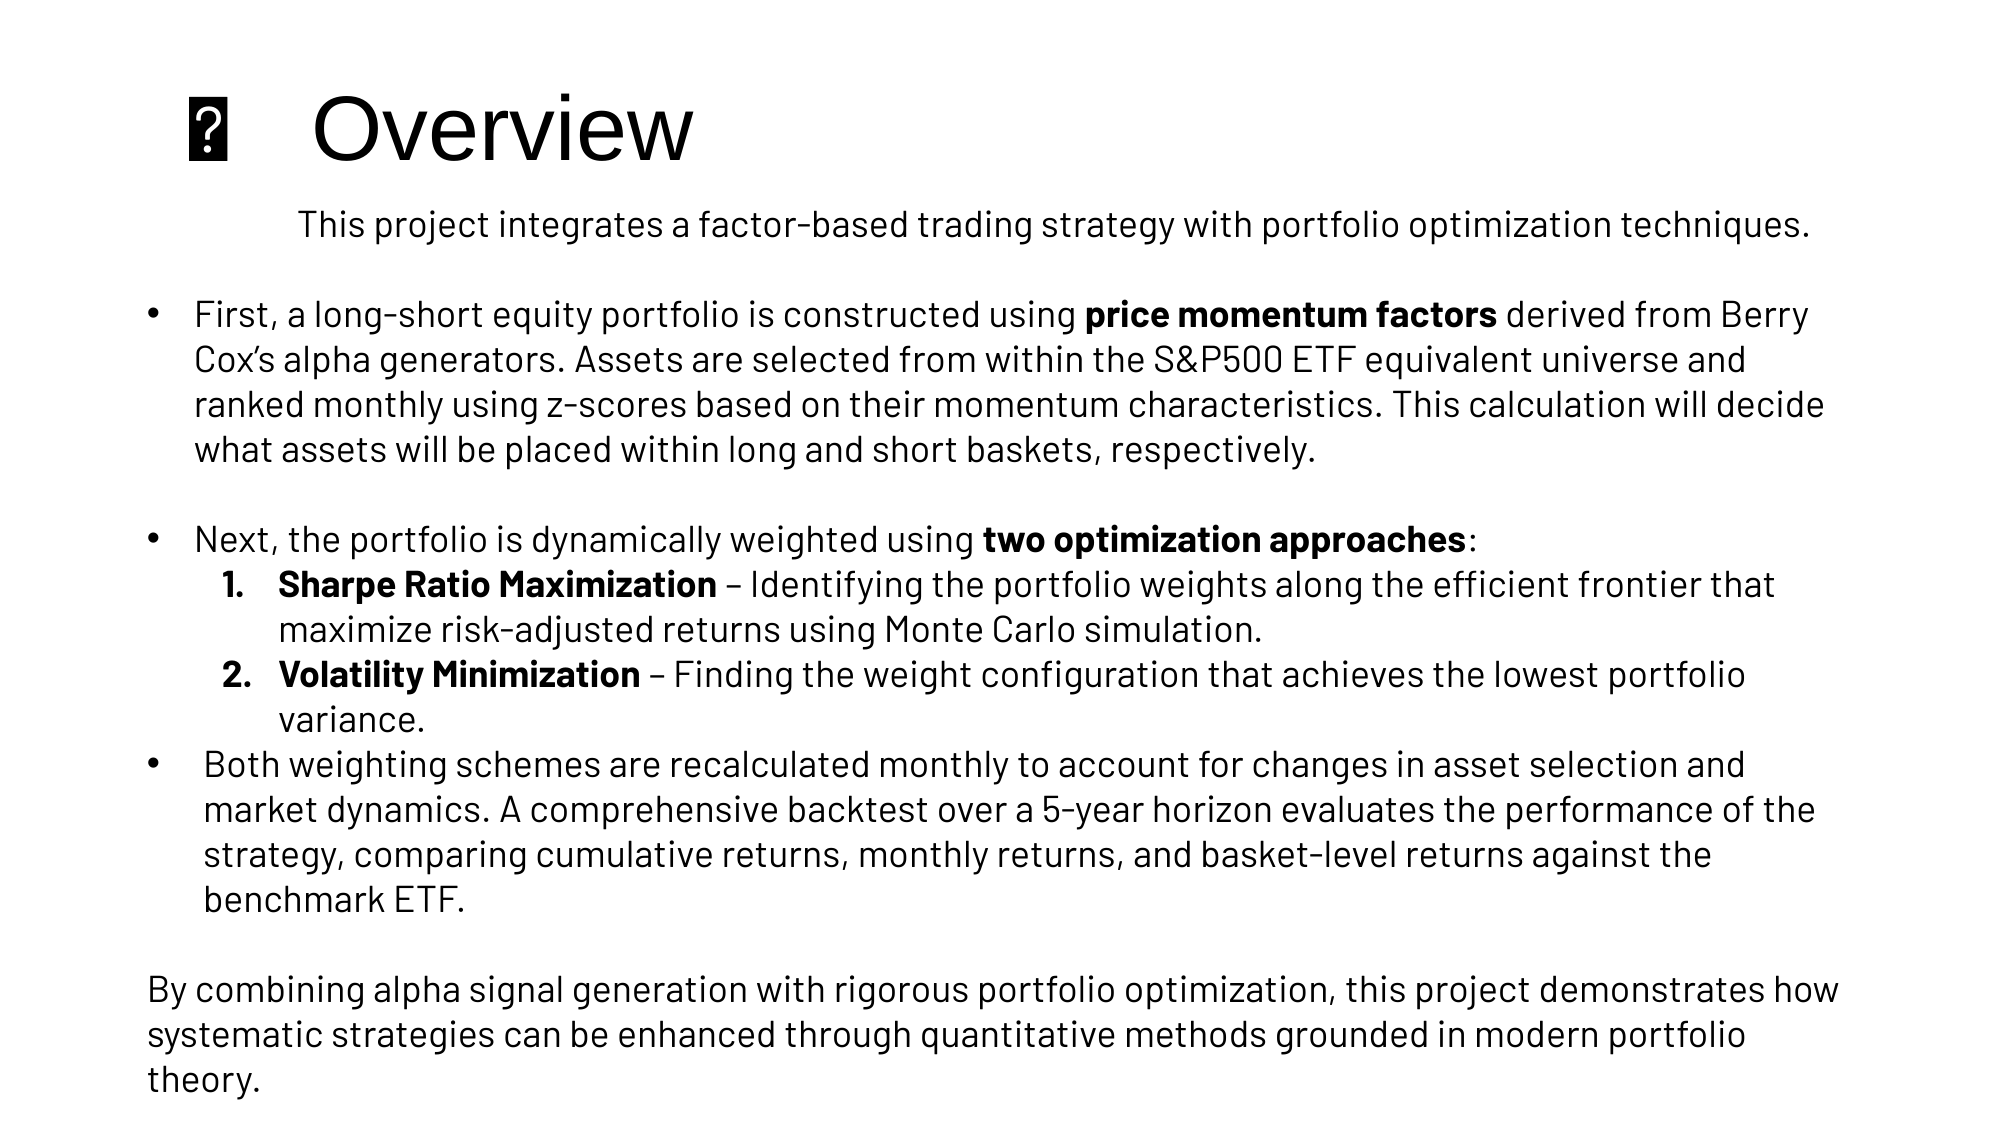

# Overview
🧭
	This project integrates a factor-based trading strategy with portfolio optimization techniques.

First, a long-short equity portfolio is constructed using price momentum factors derived from Berry Cox’s alpha generators. Assets are selected from within the S&P500 ETF equivalent universe and ranked monthly using z-scores based on their momentum characteristics. This calculation will decide  what assets will be placed within long and short baskets, respectively.

Next, the portfolio is dynamically weighted using two optimization approaches:
Sharpe Ratio Maximization – Identifying the portfolio weights along the efficient frontier that maximize risk-adjusted returns using Monte Carlo simulation.
Volatility Minimization – Finding the weight configuration that achieves the lowest portfolio variance.
Both weighting schemes are recalculated monthly to account for changes in asset selection and market dynamics. A comprehensive backtest over a 5-year horizon evaluates the performance of the strategy, comparing cumulative returns, monthly returns, and basket-level returns against the benchmark ETF.

By combining alpha signal generation with rigorous portfolio optimization, this project demonstrates how systematic strategies can be enhanced through quantitative methods grounded in modern portfolio theory.